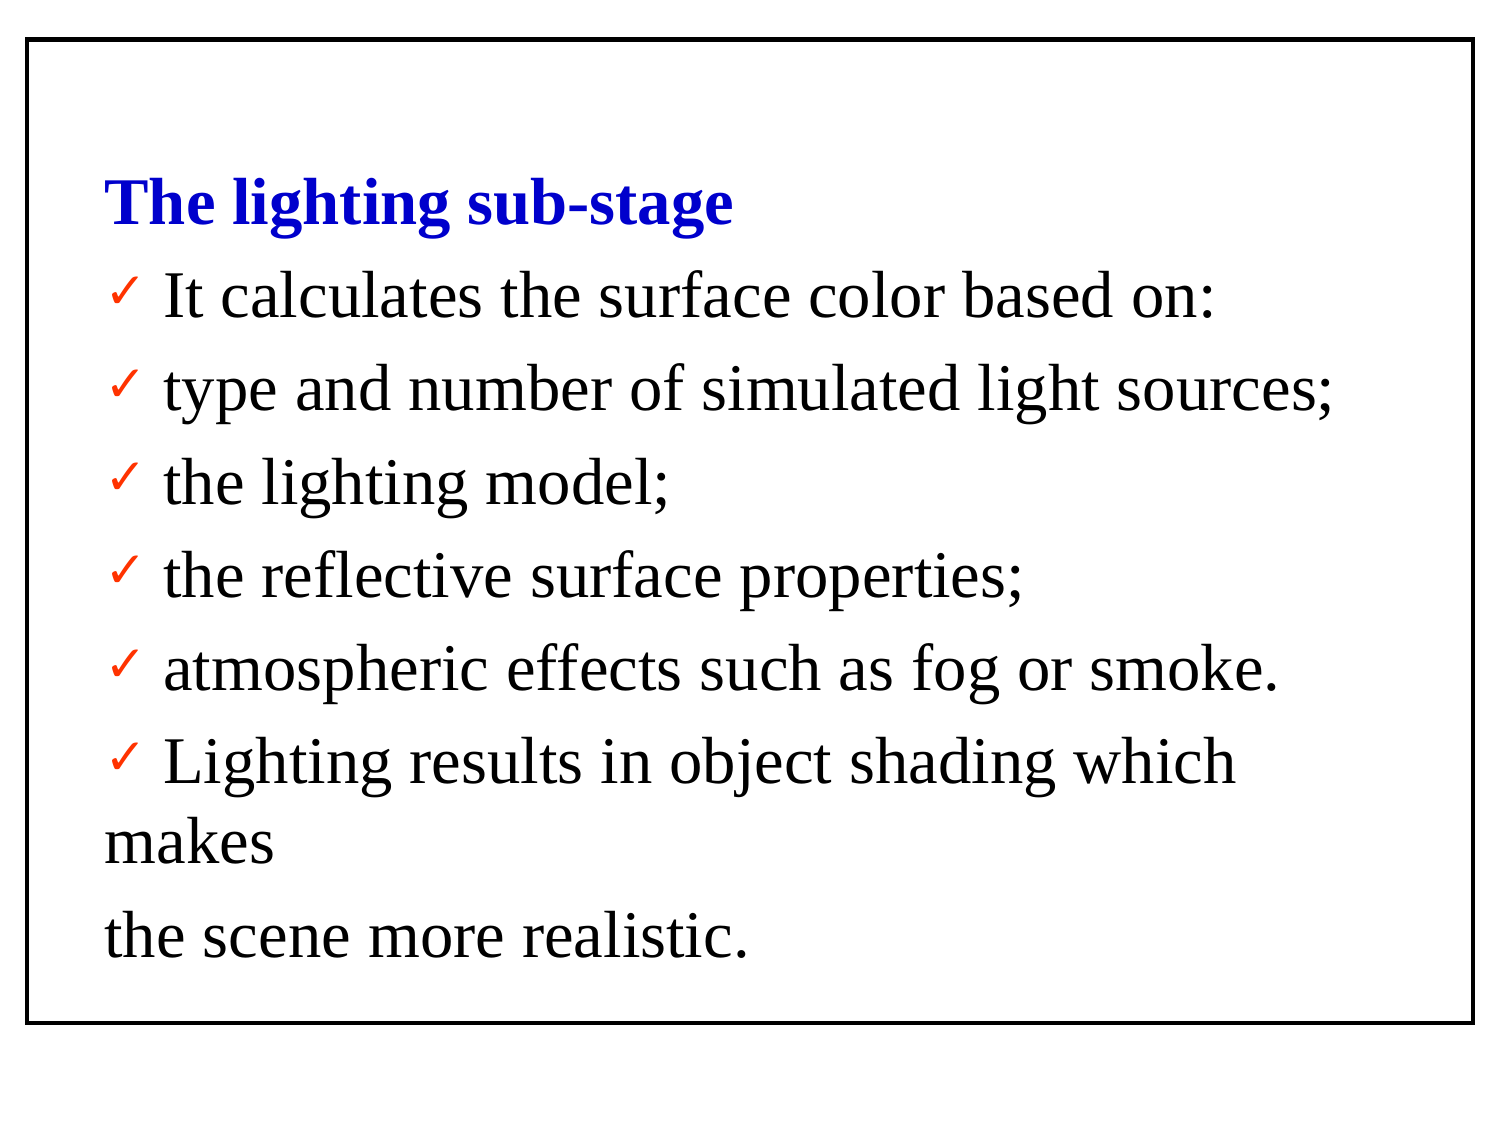

The lighting sub-stage
 It calculates the surface color based on:
 type and number of simulated light sources;
 the lighting model;
 the reflective surface properties;
 atmospheric effects such as fog or smoke.
 Lighting results in object shading which makes
the scene more realistic.